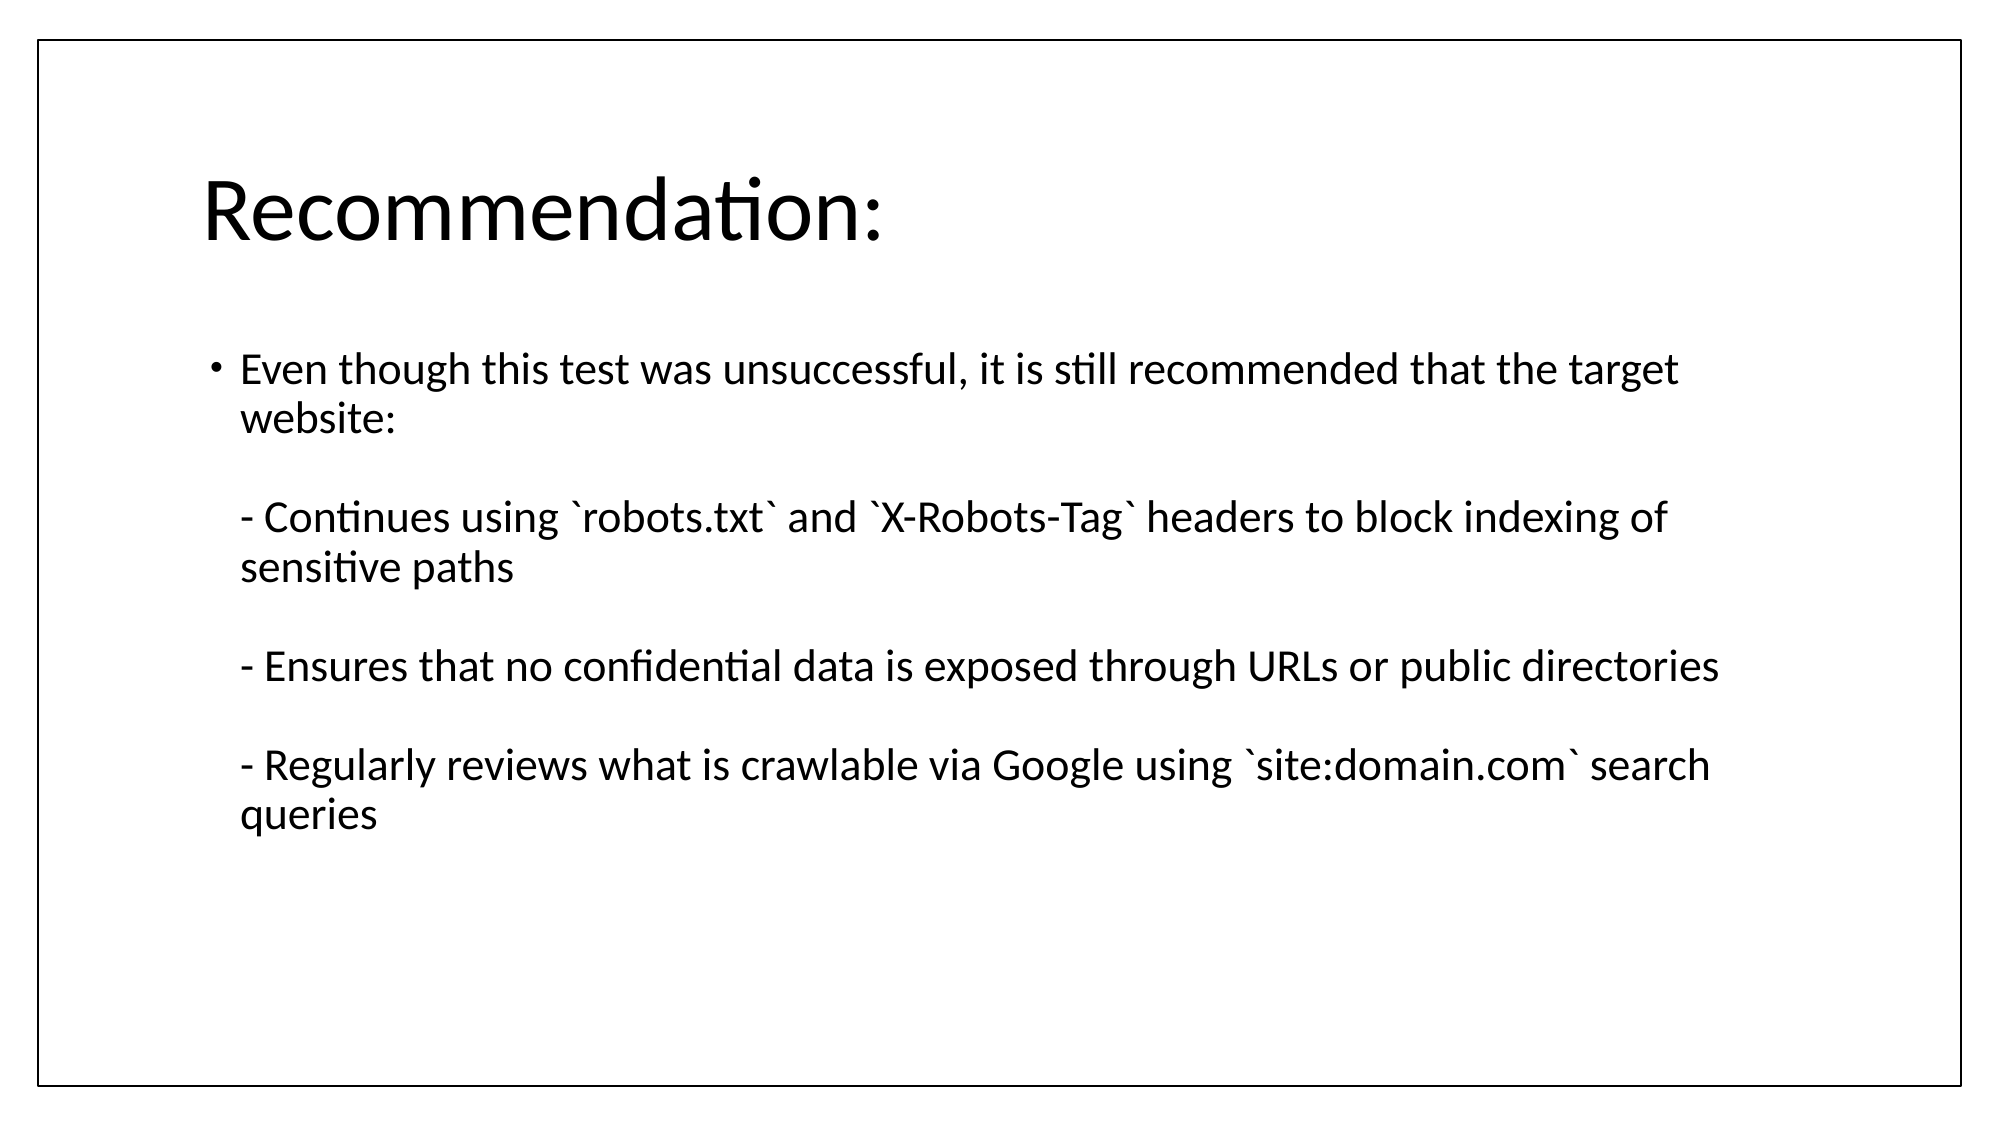

# Recommendation:
Even though this test was unsuccessful, it is still recommended that the target website:
- Continues using `robots.txt` and `X-Robots-Tag` headers to block indexing of sensitive paths
- Ensures that no confidential data is exposed through URLs or public directories
- Regularly reviews what is crawlable via Google using `site:domain.com` search queries